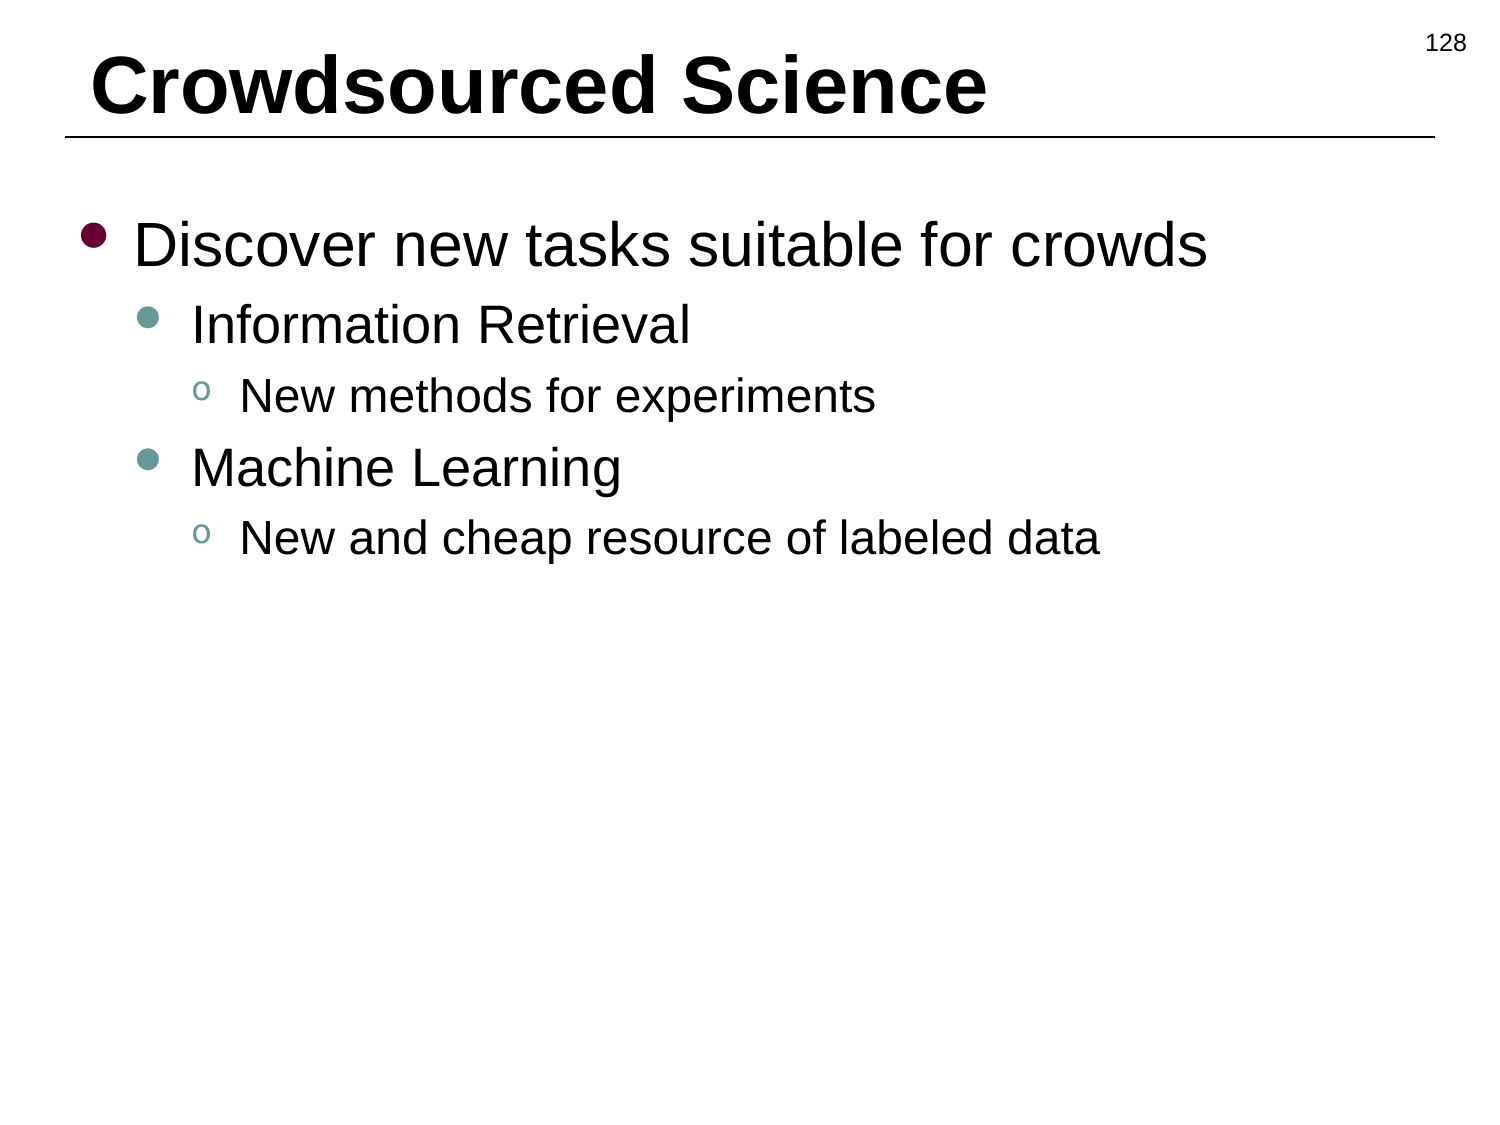

128
# Crowdsourced Science
Discover new tasks suitable for crowds
Information Retrieval
New methods for experiments
Machine Learning
New and cheap resource of labeled data